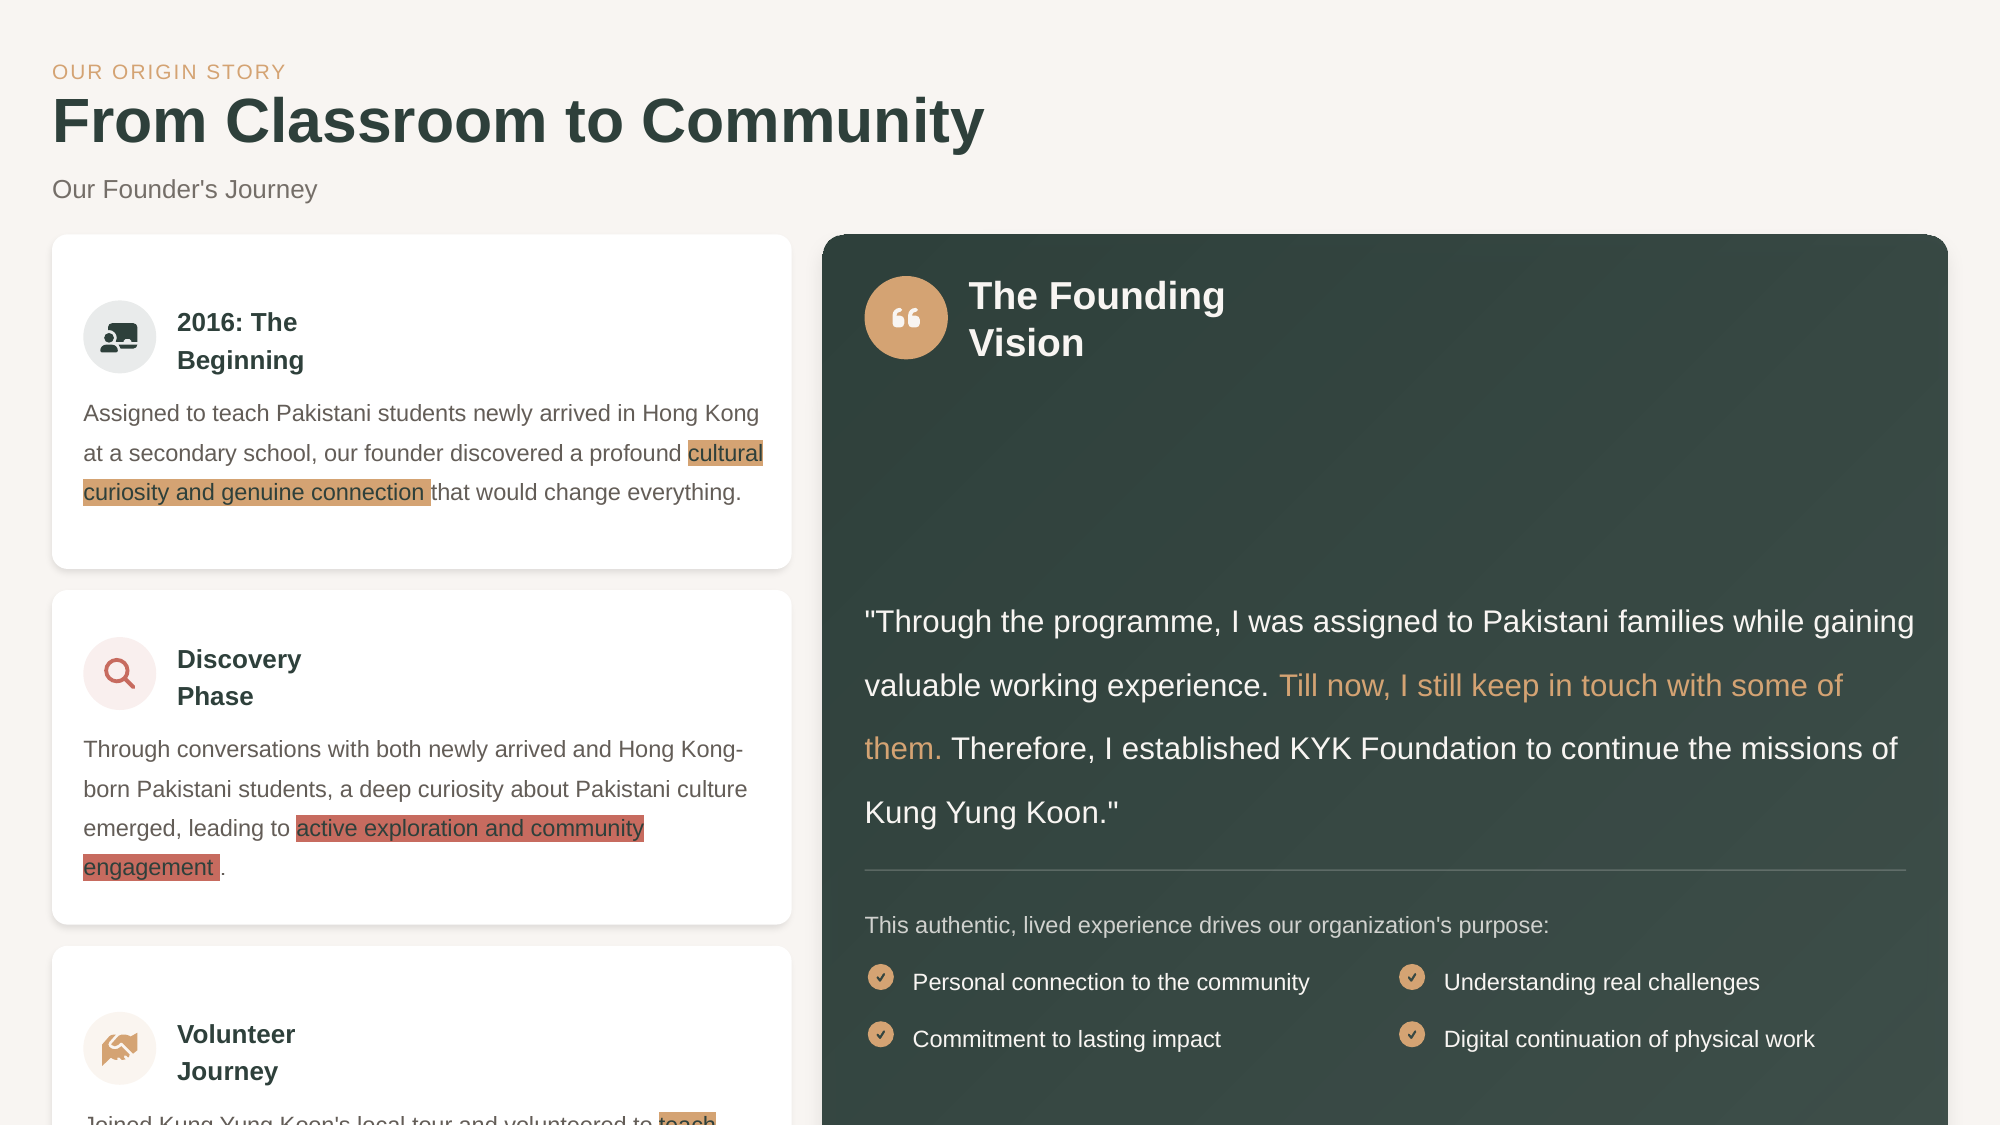

OUR ORIGIN STORY
From Classroom to Community
Our Founder's Journey

The Founding Vision

2016: The Beginning

Assigned to teach Pakistani students newly arrived in Hong Kong at a secondary school, our founder discovered a profound cultural curiosity and genuine connection that would change everything.
"Through the programme, I was assigned to Pakistani families while gaining valuable working experience. Till now, I still keep in touch with some of them. Therefore, I established KYK Foundation to continue the missions of Kung Yung Koon."

Discovery Phase

Through conversations with both newly arrived and Hong Kong-born Pakistani students, a deep curiosity about Pakistani culture emerged, leading to active exploration and community engagement .

This authentic, lived experience drives our organization's purpose:

Personal connection to the community
Understanding real challenges

Commitment to lasting impact
Digital continuation of physical work

Volunteer Journey

Joined Kung Yung Koon's local tour and volunteered to teach Cantonese to Pakistani mothers and tutor students , creating sweet memories that last to this day.